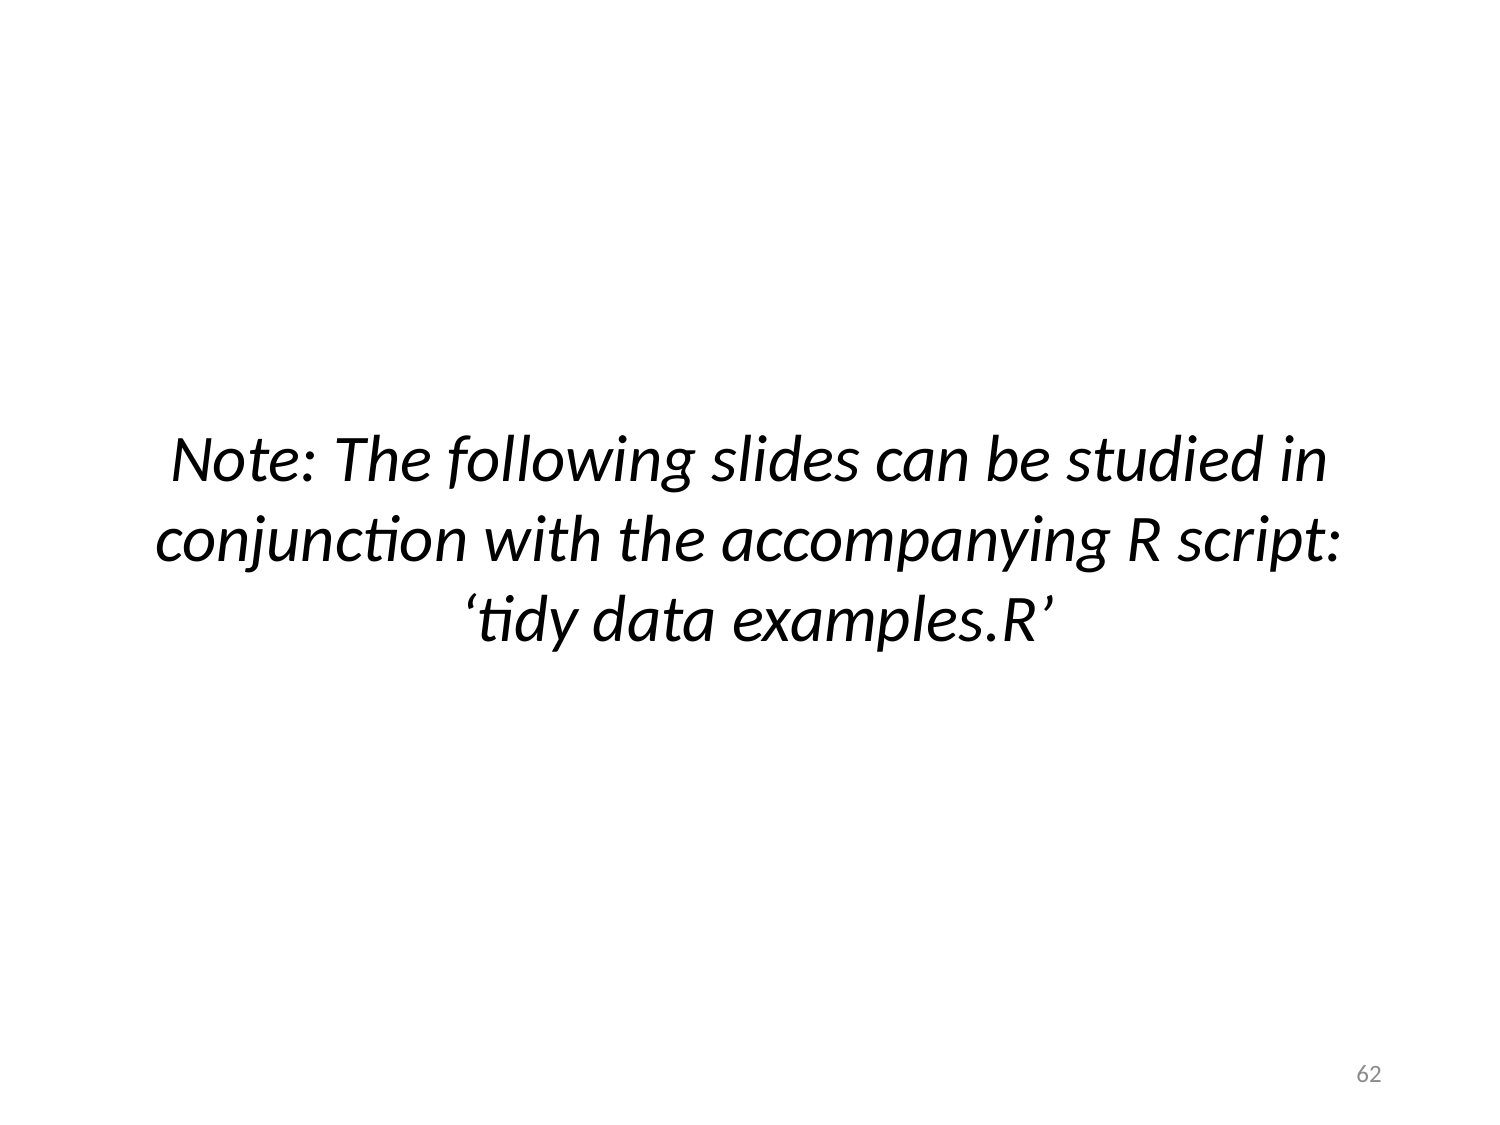

Note: The following slides can be studied in conjunction with the accompanying R script:
 ‘tidy data examples.R’
62